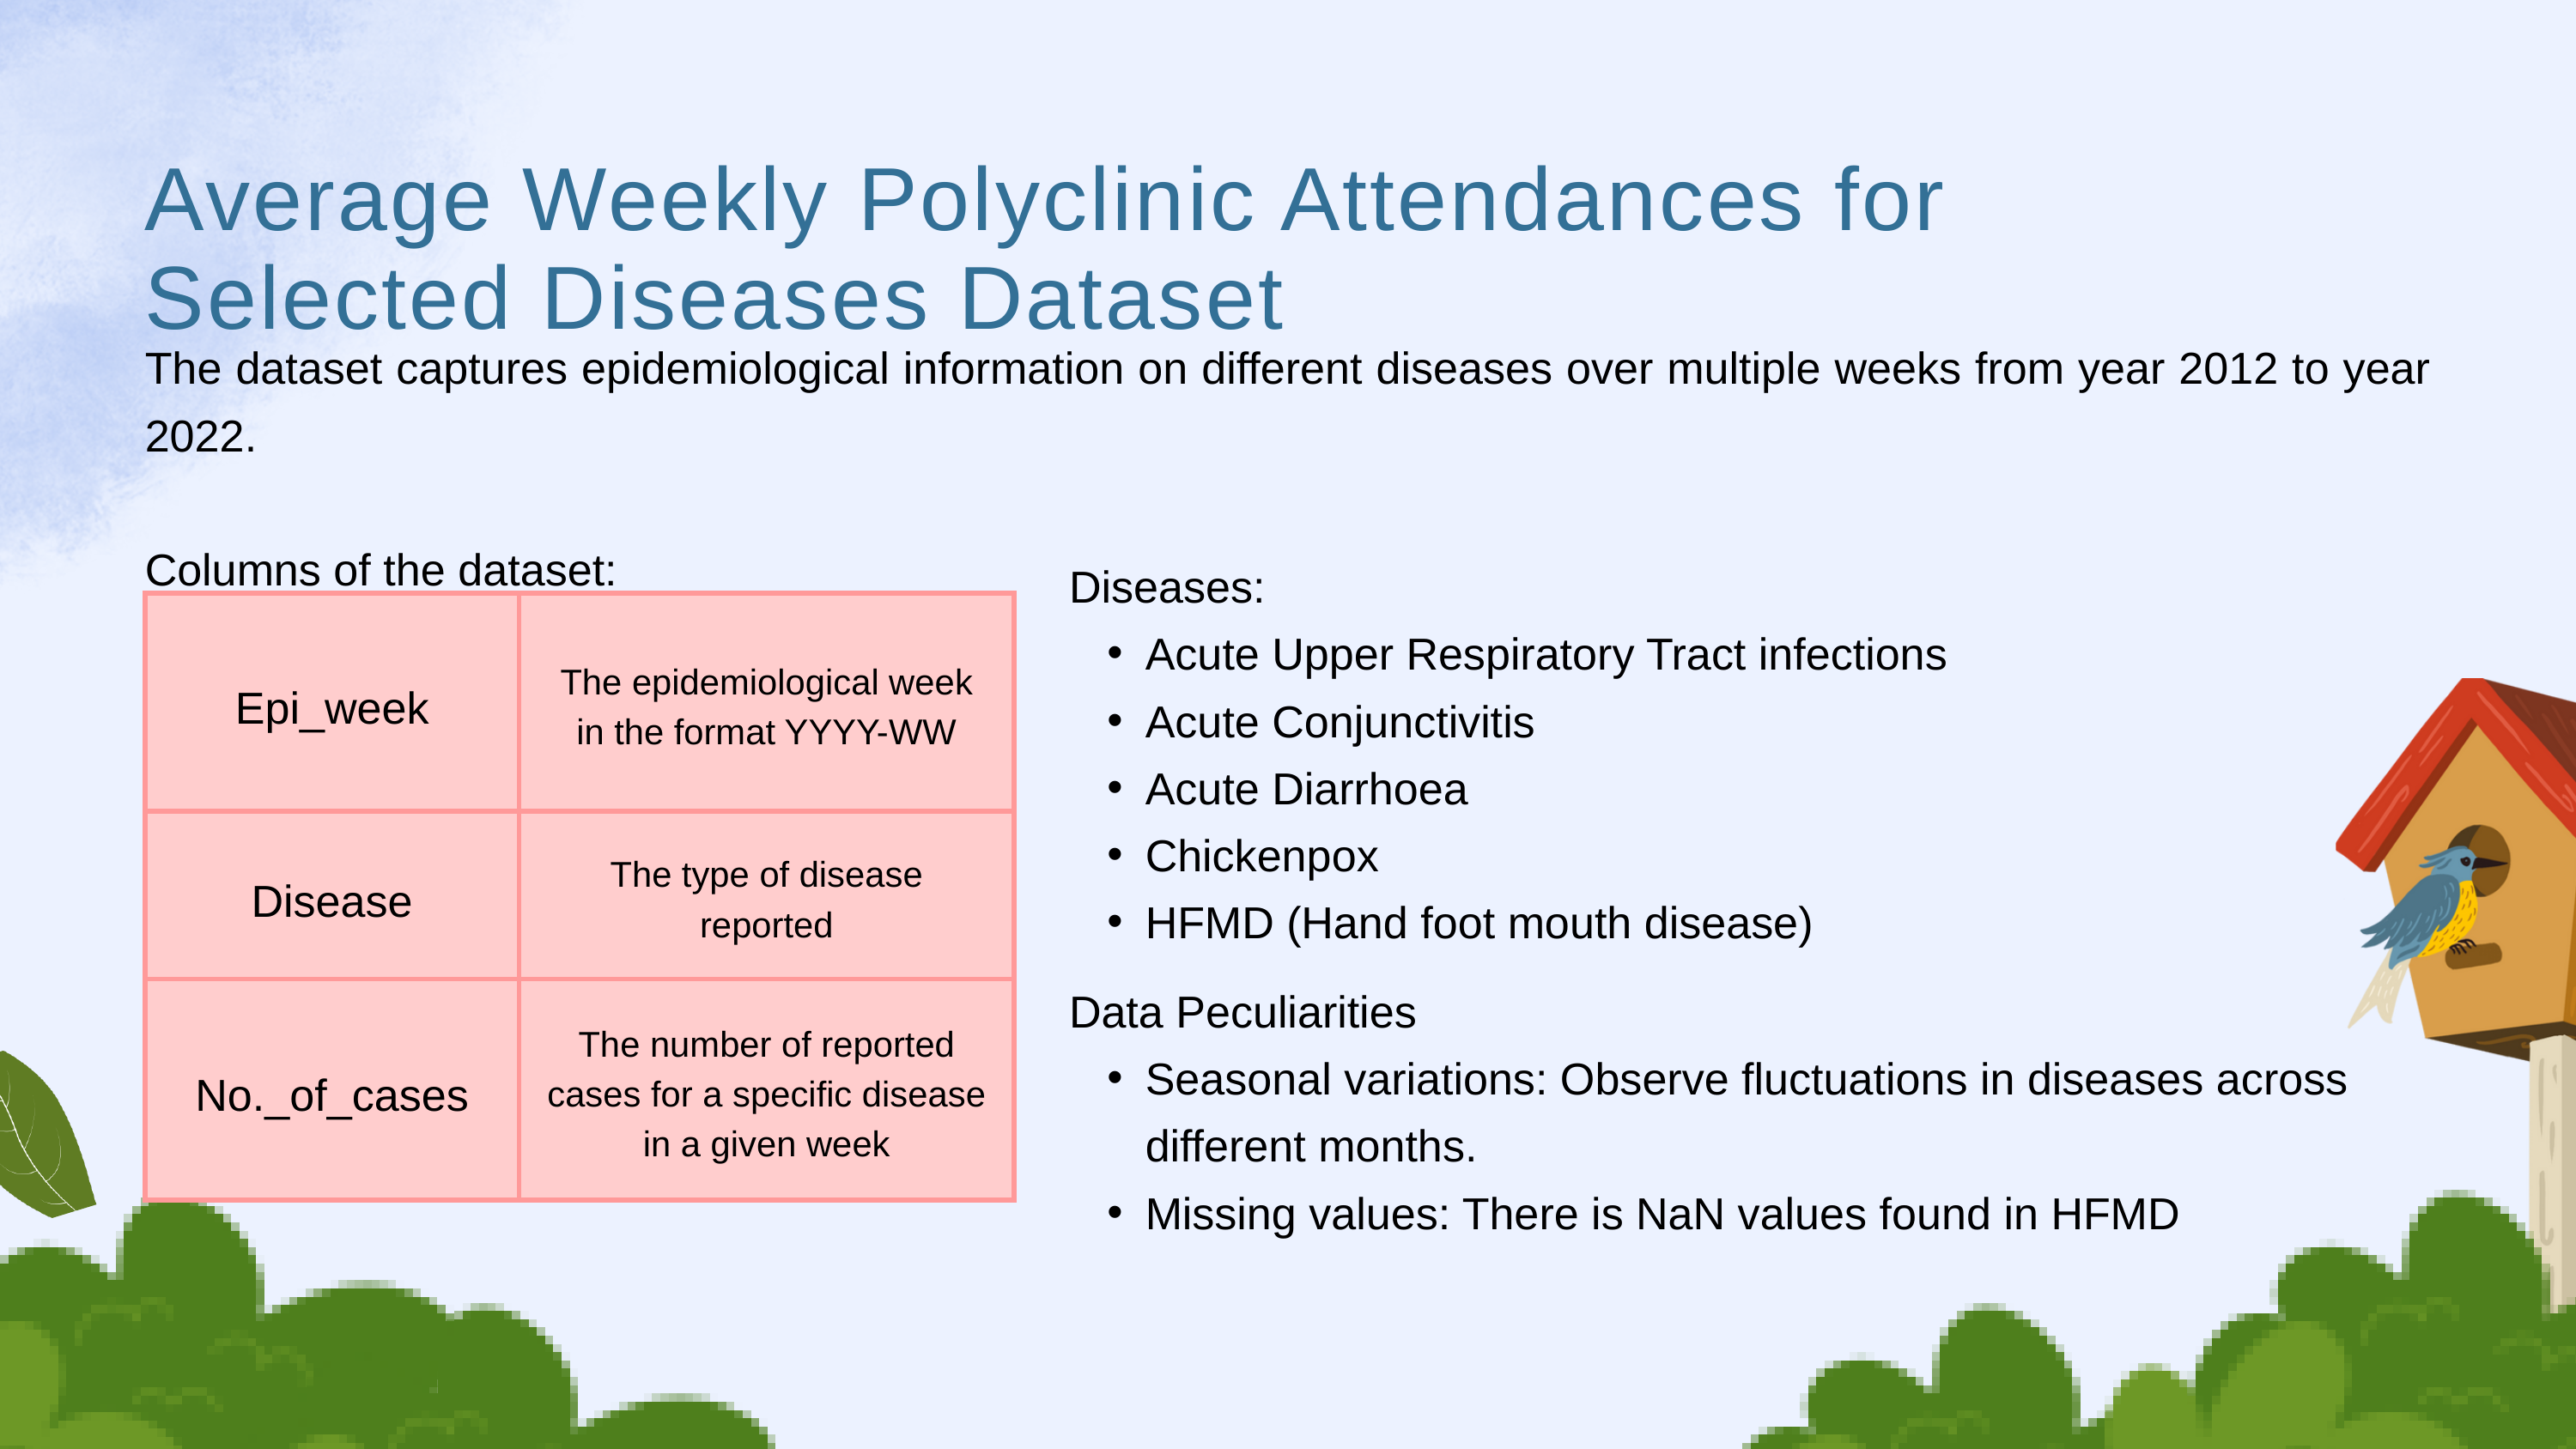

Average Weekly Polyclinic Attendances for Selected Diseases Dataset
The dataset captures epidemiological information on different diseases over multiple weeks from year 2012 to year 2022.

Columns of the dataset:
Diseases:
Acute Upper Respiratory Tract infections
Acute Conjunctivitis
Acute Diarrhoea
Chickenpox
HFMD (Hand foot mouth disease)
| Epi\_week | The epidemiological week in the format YYYY-WW |
| --- | --- |
| Disease | The type of disease reported |
| No.\_of\_cases | The number of reported cases for a specific disease in a given week |

Data Peculiarities
Seasonal variations: Observe fluctuations in diseases across different months.
Missing values: There is NaN values found in HFMD